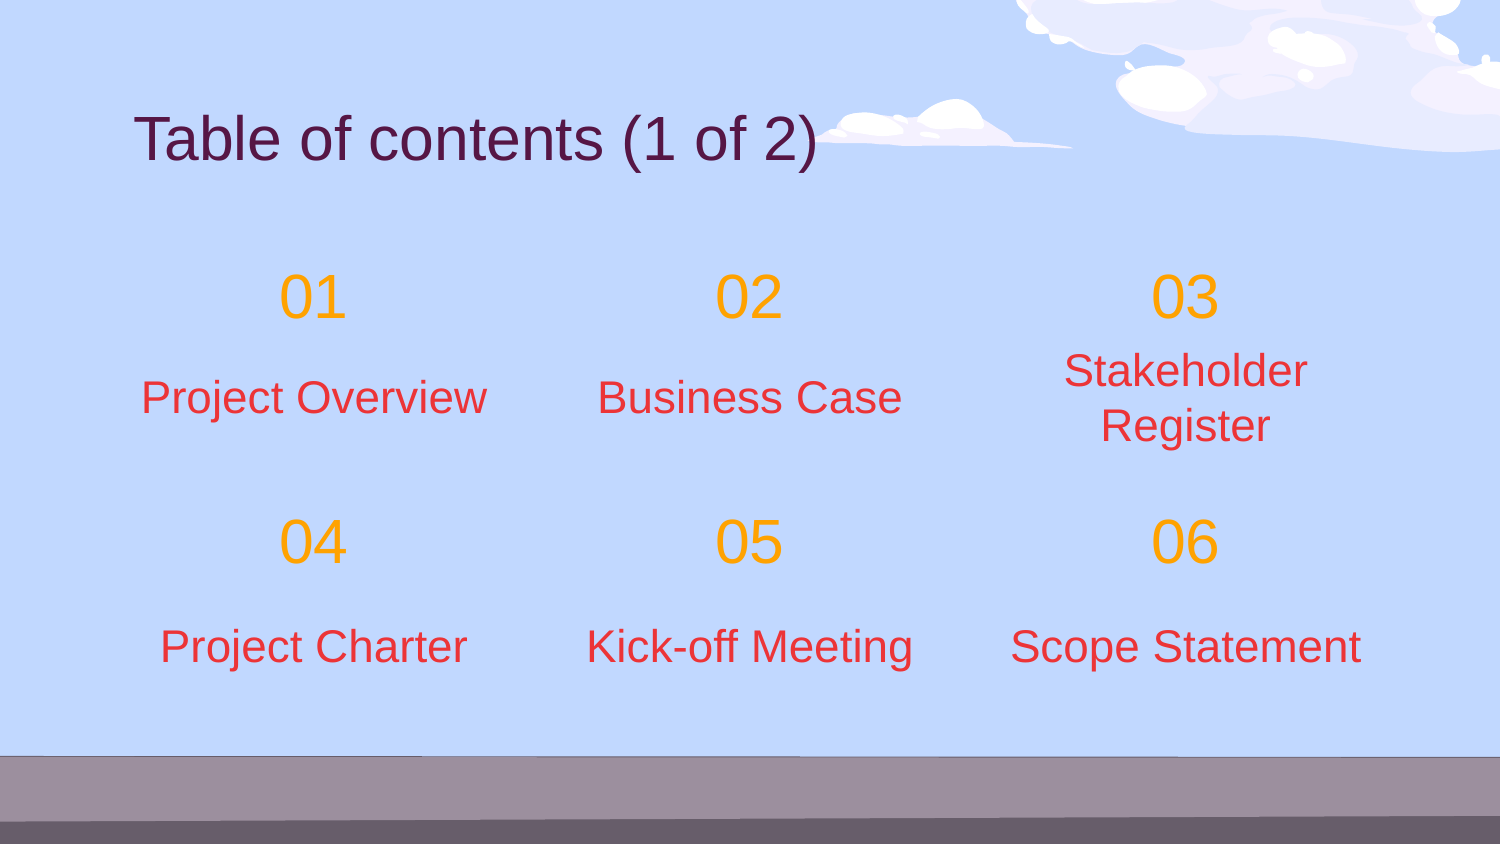

Table of contents (1 of 2)
01
02
03
# Project Overview
Business Case
Stakeholder Register
04
05
06
Project Charter
Kick-off Meeting
Scope Statement